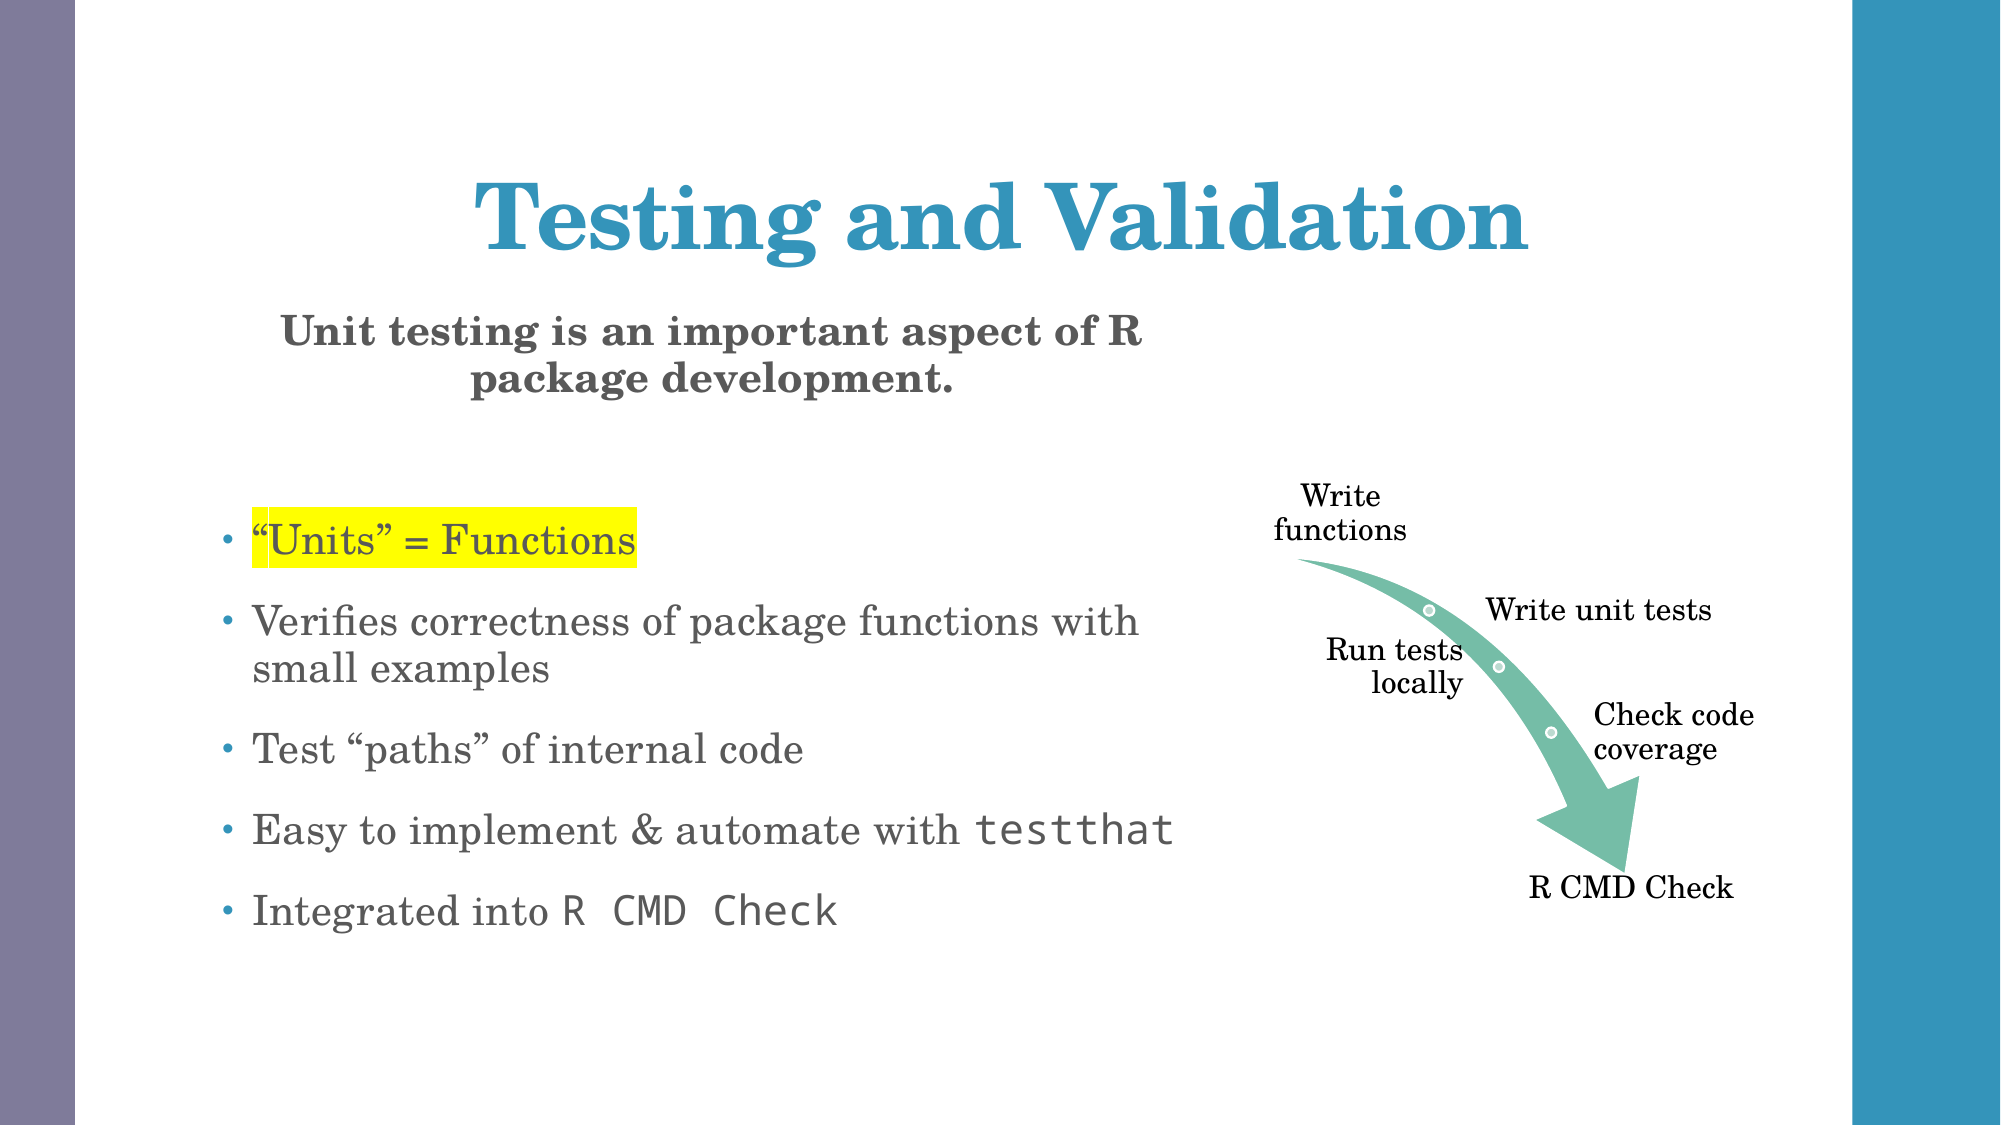

# Testing and Validation
Unit testing is an important aspect of R package development.

“Units” = Functions
Verifies correctness of package functions with small examples
Test “paths” of internal code
Easy to implement & automate with testthat
Integrated into R CMD Check
Write functions
Write unit tests
Run tests locally
Check code coverage
R CMD Check